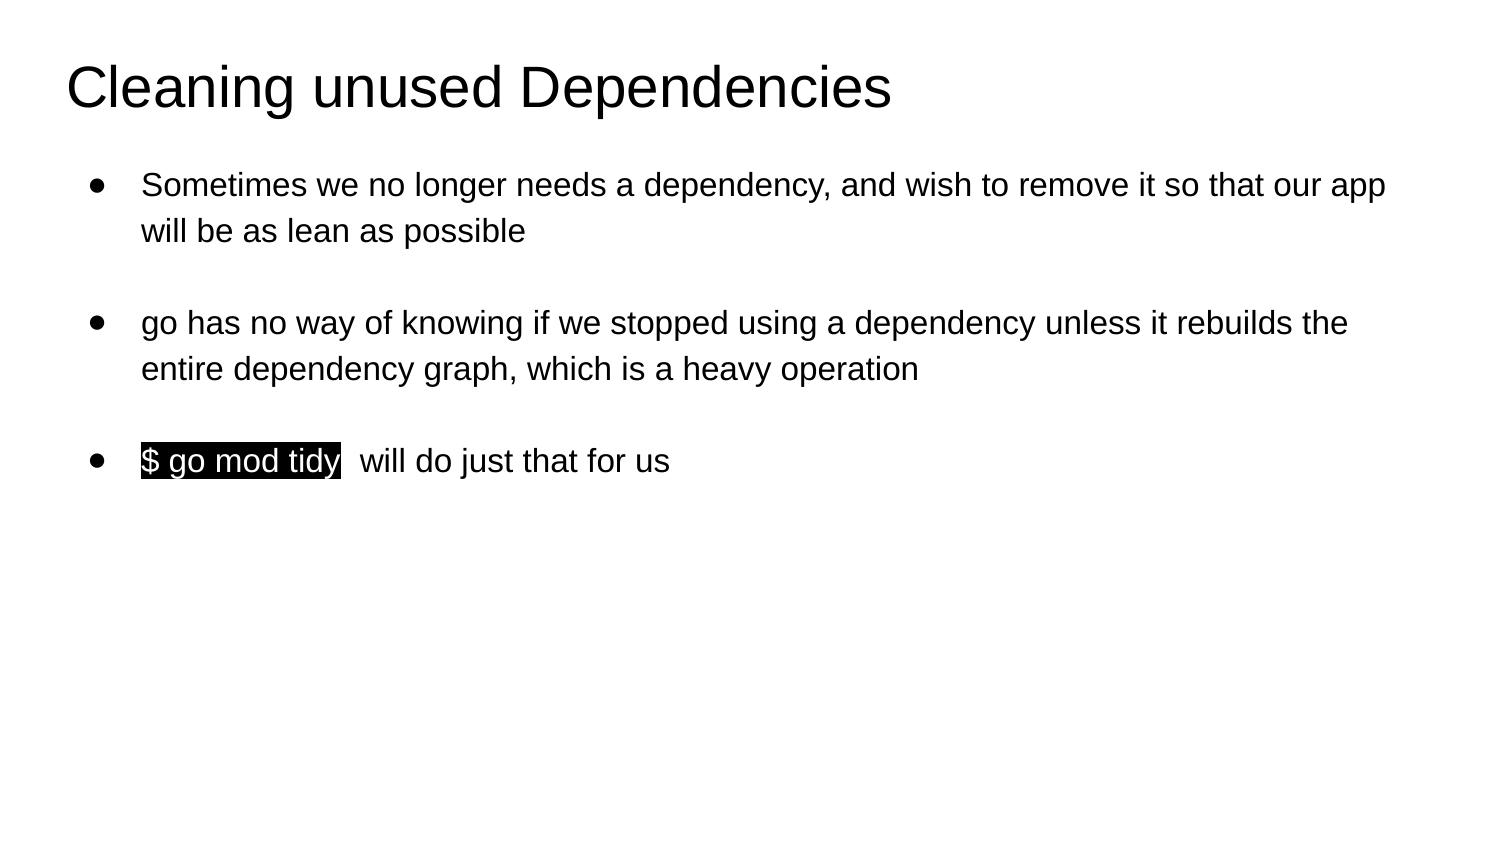

# Cleaning unused Dependencies
Sometimes we no longer needs a dependency, and wish to remove it so that our app will be as lean as possible

go has no way of knowing if we stopped using a dependency unless it rebuilds the entire dependency graph, which is a heavy operation

$ go mod tidy  will do just that for us